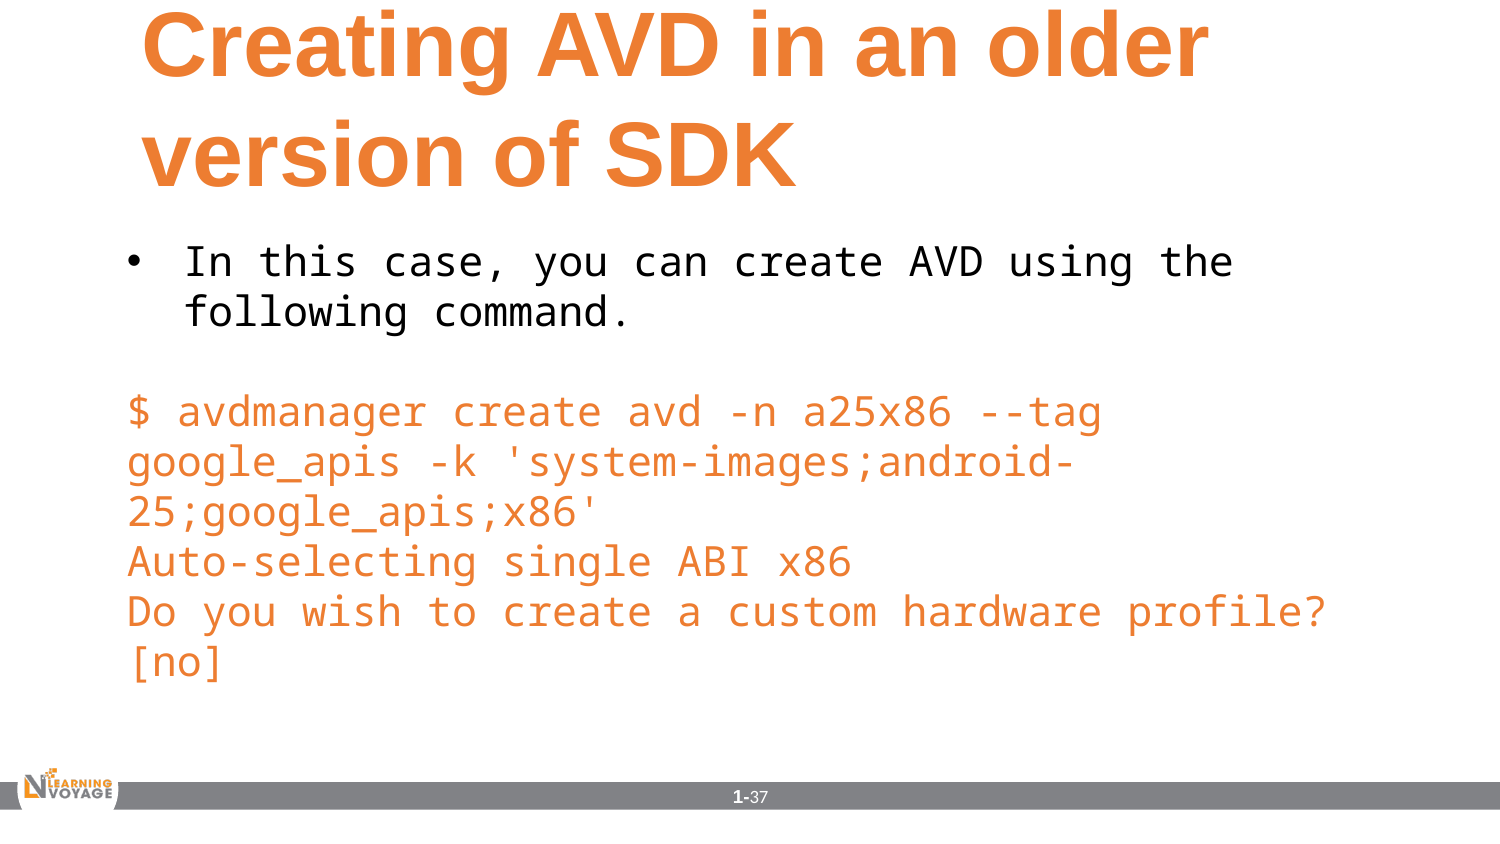

Creating AVD in an older version of SDK
In this case, you can create AVD using the following command.

$ avdmanager create avd -n a25x86 --tag google_apis -k 'system-images;android-25;google_apis;x86'
Auto-selecting single ABI x86
Do you wish to create a custom hardware profile? [no]
1-37